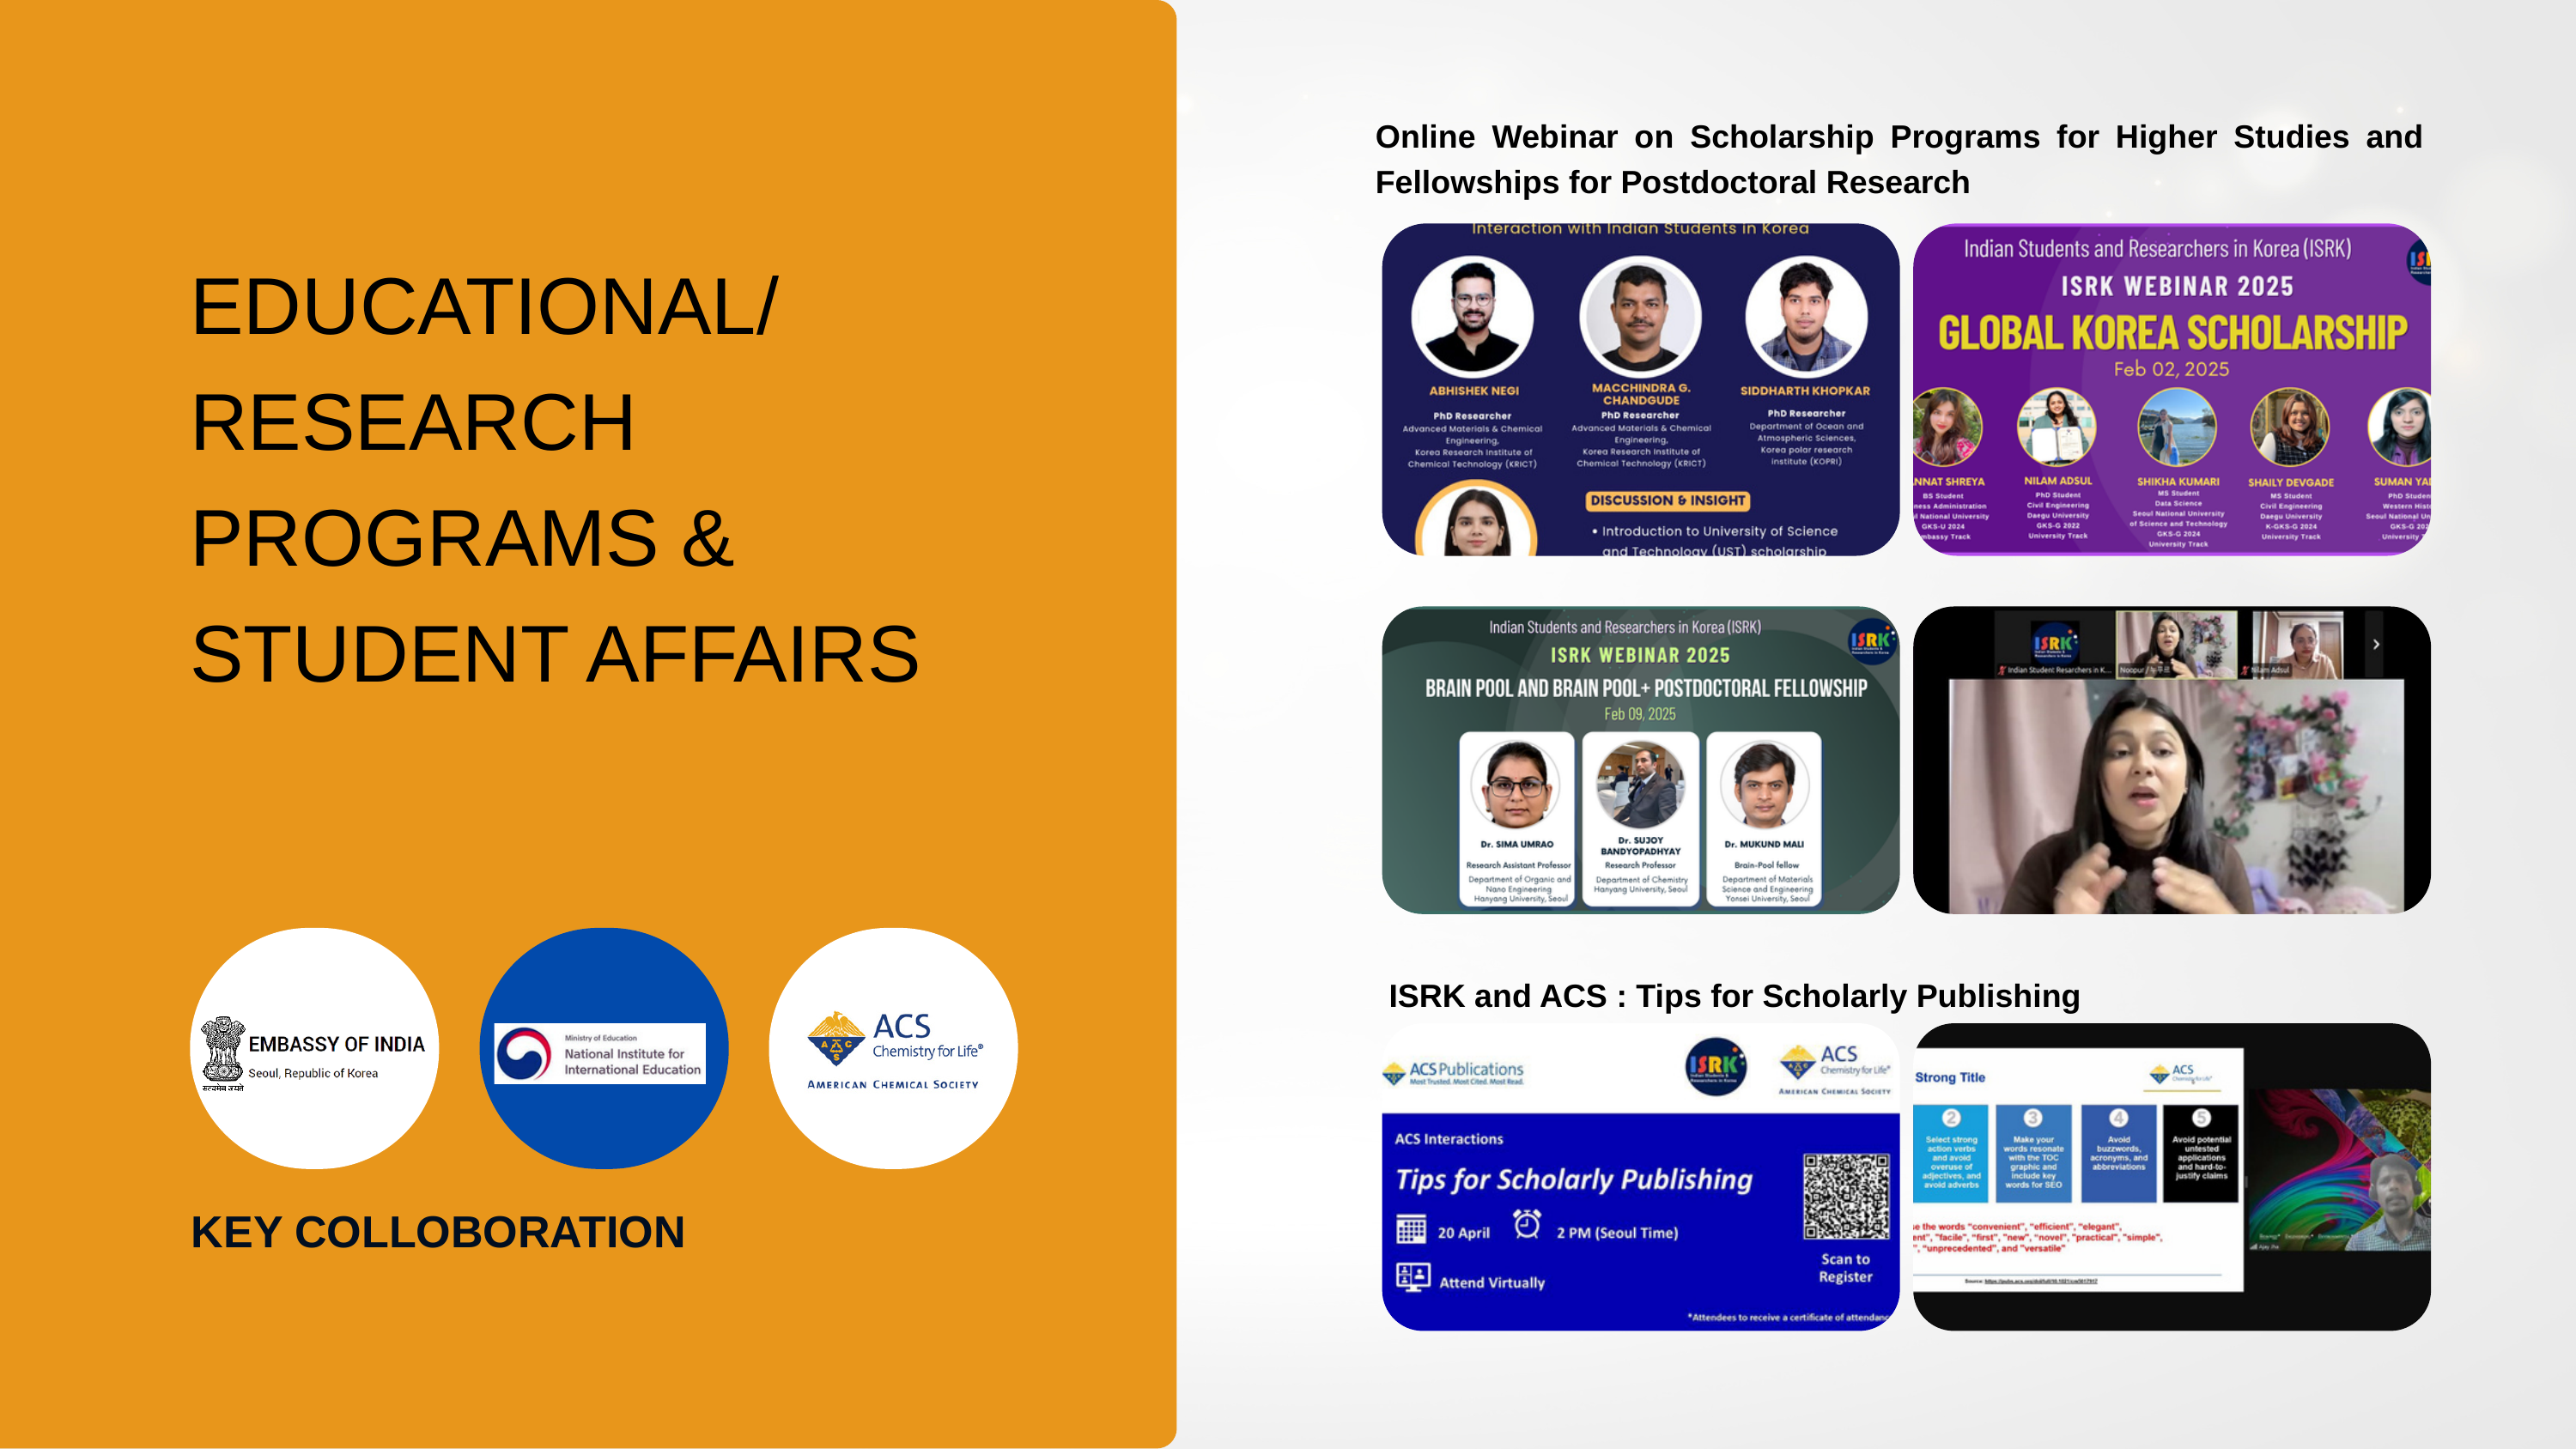

Online Webinar on Scholarship Programs for Higher Studies and Fellowships for Postdoctoral Research

EDUCATIONAL/ RESEARCH PROGRAMS & STUDENT AFFAIRS

ISRK and ACS : Tips for Scholarly Publishing

KEY COLLOBORATION